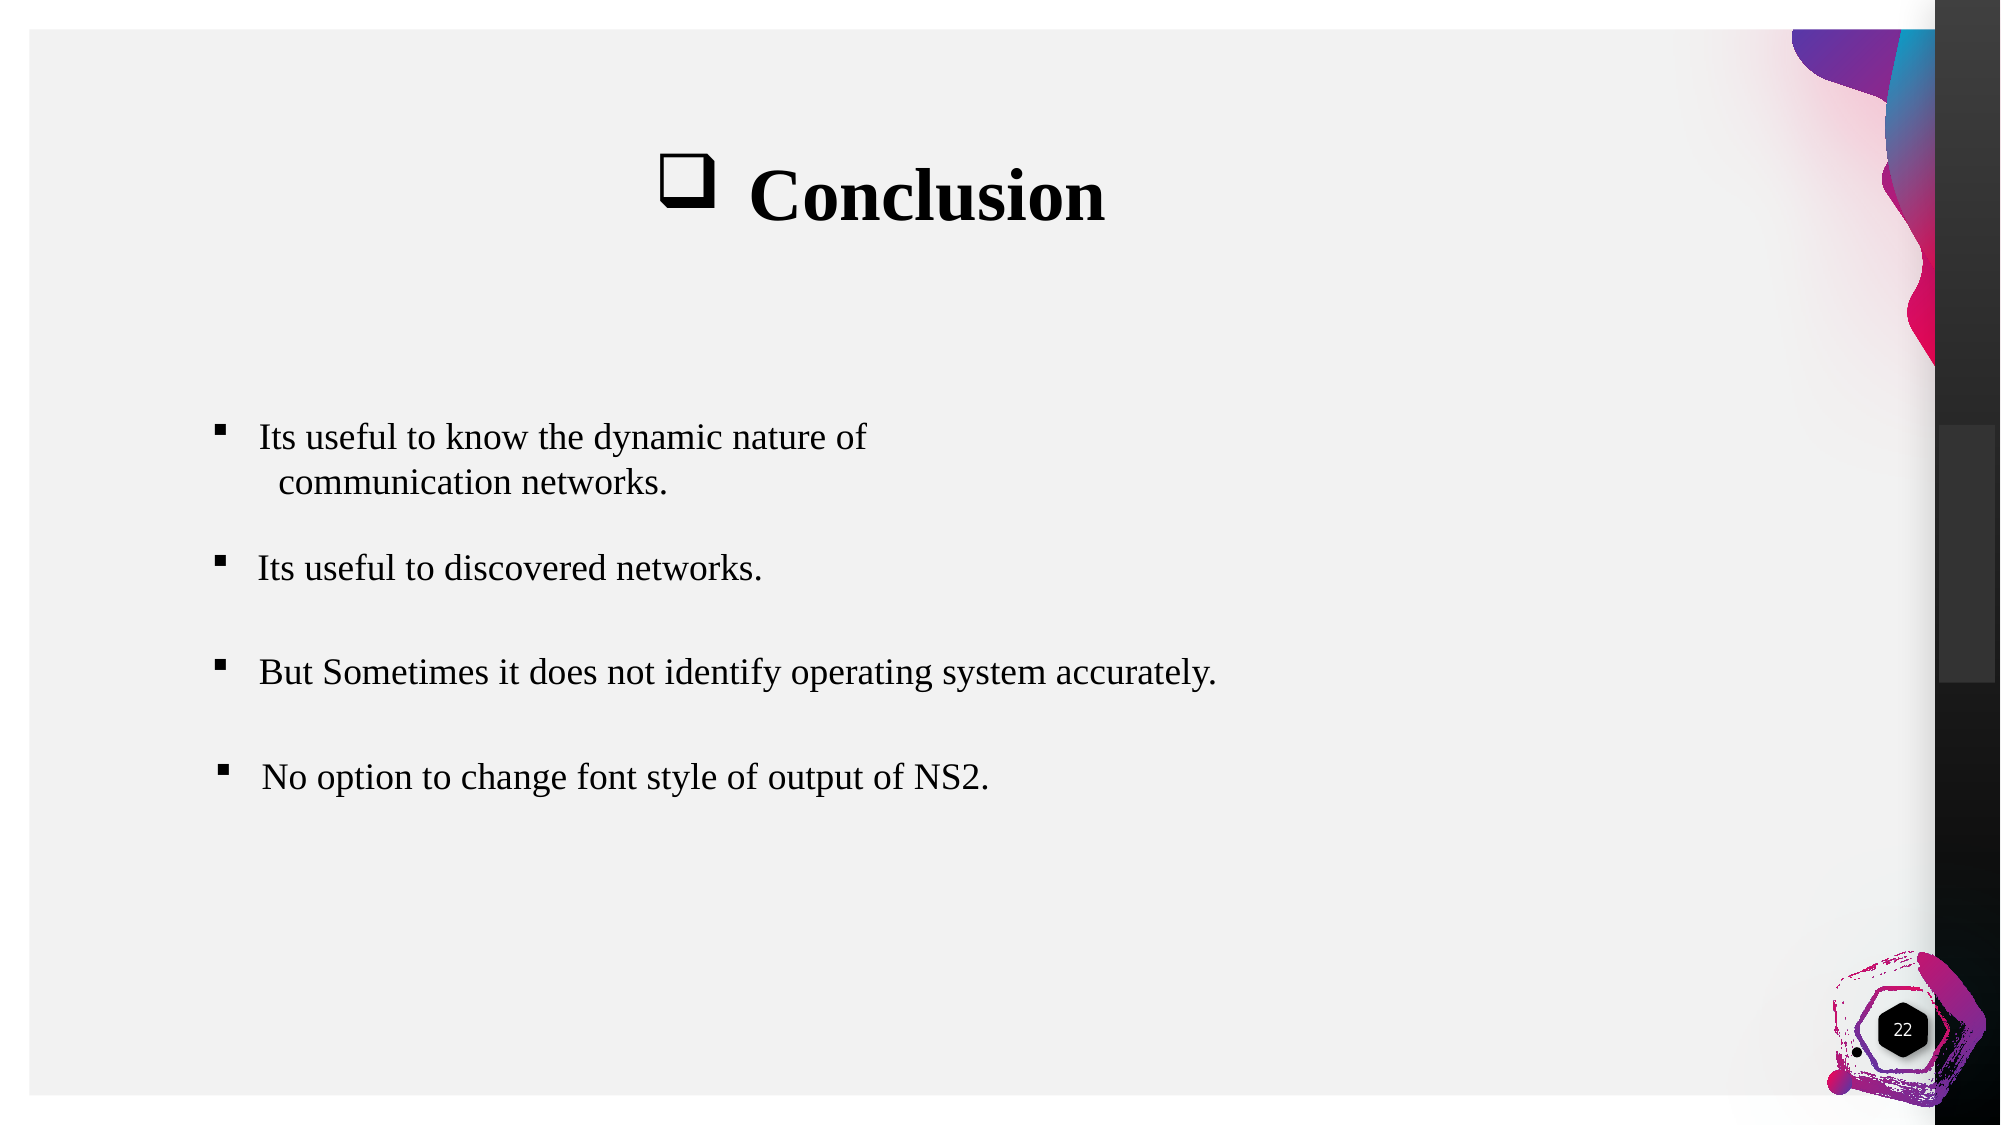

Conclusion
Its useful to know the dynamic nature of
       communication networks.

   Its useful to discovered networks.
But Sometimes it does not identify operating system accurately.
No option to change font style of output of NS2.
22